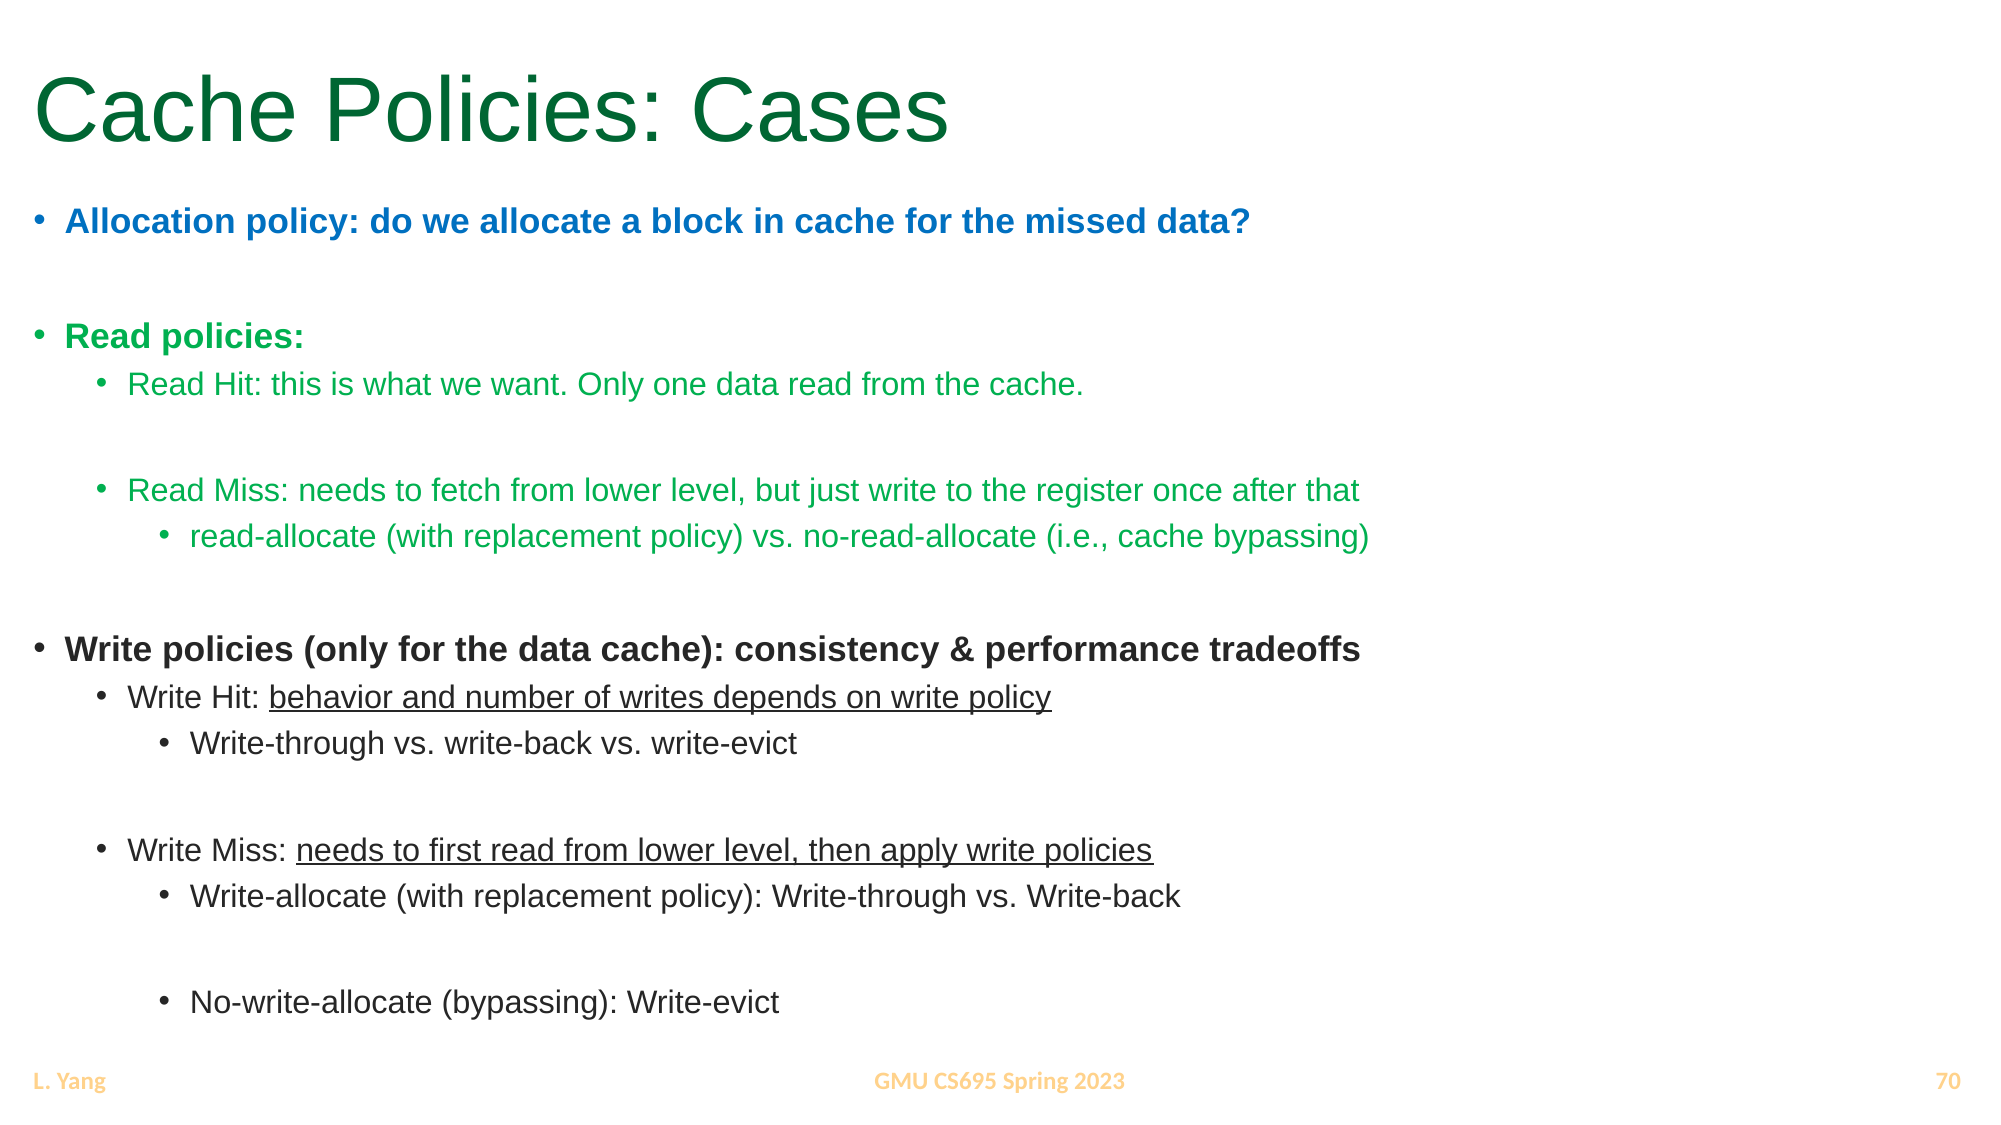

# Cache Policies: Cases
Allocation policy: do we allocate a block in cache for the missed data?

Read policies:
Read Hit: this is what we want. Only one data read from the cache.

Read Miss: needs to fetch from lower level, but just write to the register once after that
read-allocate (with replacement policy) vs. no-read-allocate (i.e., cache bypassing)

Write policies (only for the data cache): consistency & performance tradeoffs
Write Hit: behavior and number of writes depends on write policy
Write-through vs. write-back vs. write-evict

Write Miss: needs to first read from lower level, then apply write policies
Write-allocate (with replacement policy): Write-through vs. Write-back

No-write-allocate (bypassing): Write-evict

70
GMU CS695 Spring 2023
L. Yang